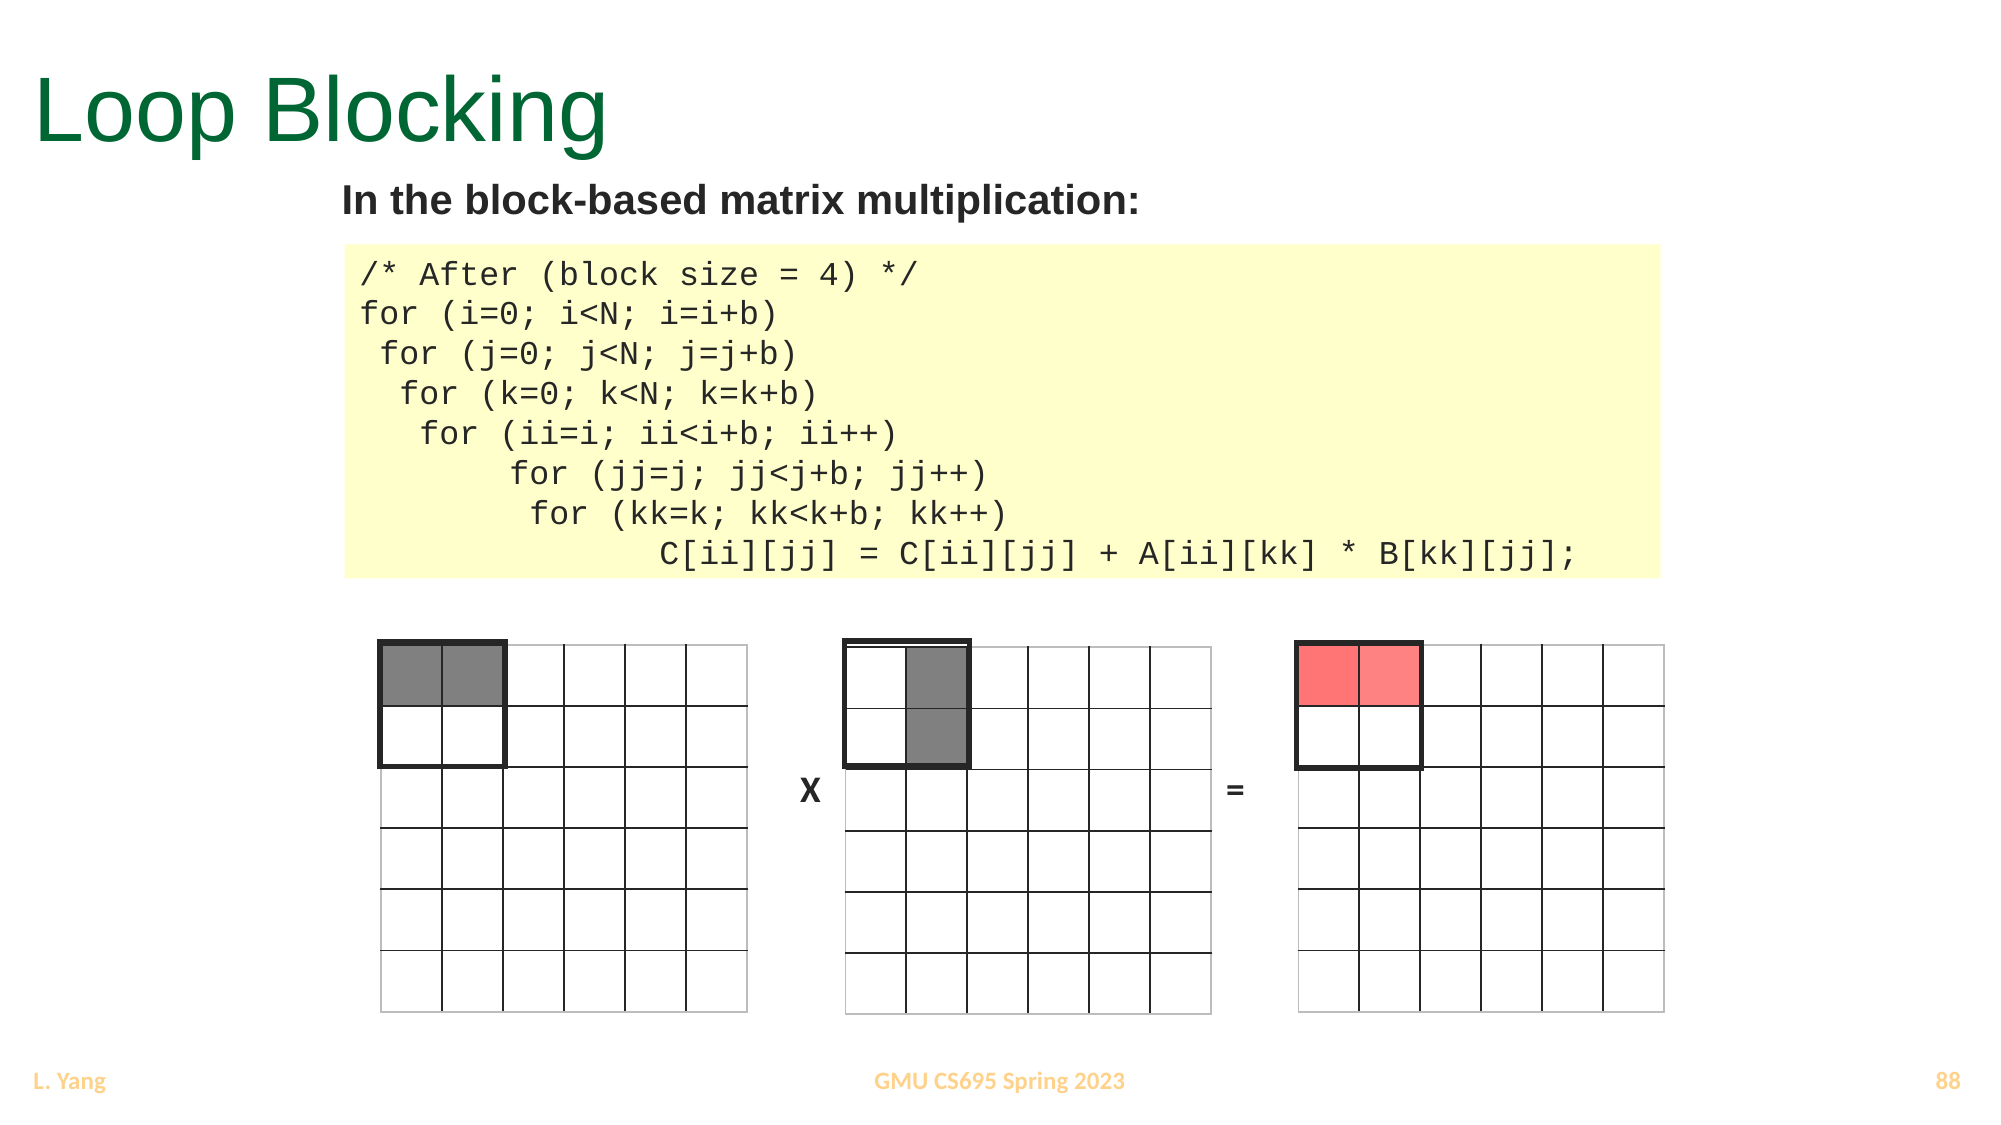

# Loop Blocking
In the block-based matrix multiplication:

/* After (block size = 4) */
for (i=0; i<N; i=i+b)
 for (j=0; j<N; j=j+b)
  for (k=0; k<N; k=k+b)
   for (ii=i; ii<i+b; ii++)
	for (jj=j; jj<j+b; jj++)
	 for (kk=k; kk<k+b; kk++)
   		C[ii][jj] = C[ii][jj] + A[ii][kk] * B[kk][jj];

|  |  |  |  |  |  |
| --- | --- | --- | --- | --- | --- |
|  |  |  |  |  |  |
|  |  |  |  |  |  |
|  |  |  |  |  |  |
|  |  |  |  |  |  |
|  |  |  |  |  |  |
|  |  |  |  |  |  |
| --- | --- | --- | --- | --- | --- |
|  |  |  |  |  |  |
|  |  |  |  |  |  |
|  |  |  |  |  |  |
|  |  |  |  |  |  |
|  |  |  |  |  |  |
|  |  |  |  |  |  |
| --- | --- | --- | --- | --- | --- |
|  |  |  |  |  |  |
|  |  |  |  |  |  |
|  |  |  |  |  |  |
|  |  |  |  |  |  |
|  |  |  |  |  |  |
X
=
88
GMU CS695 Spring 2023
L. Yang